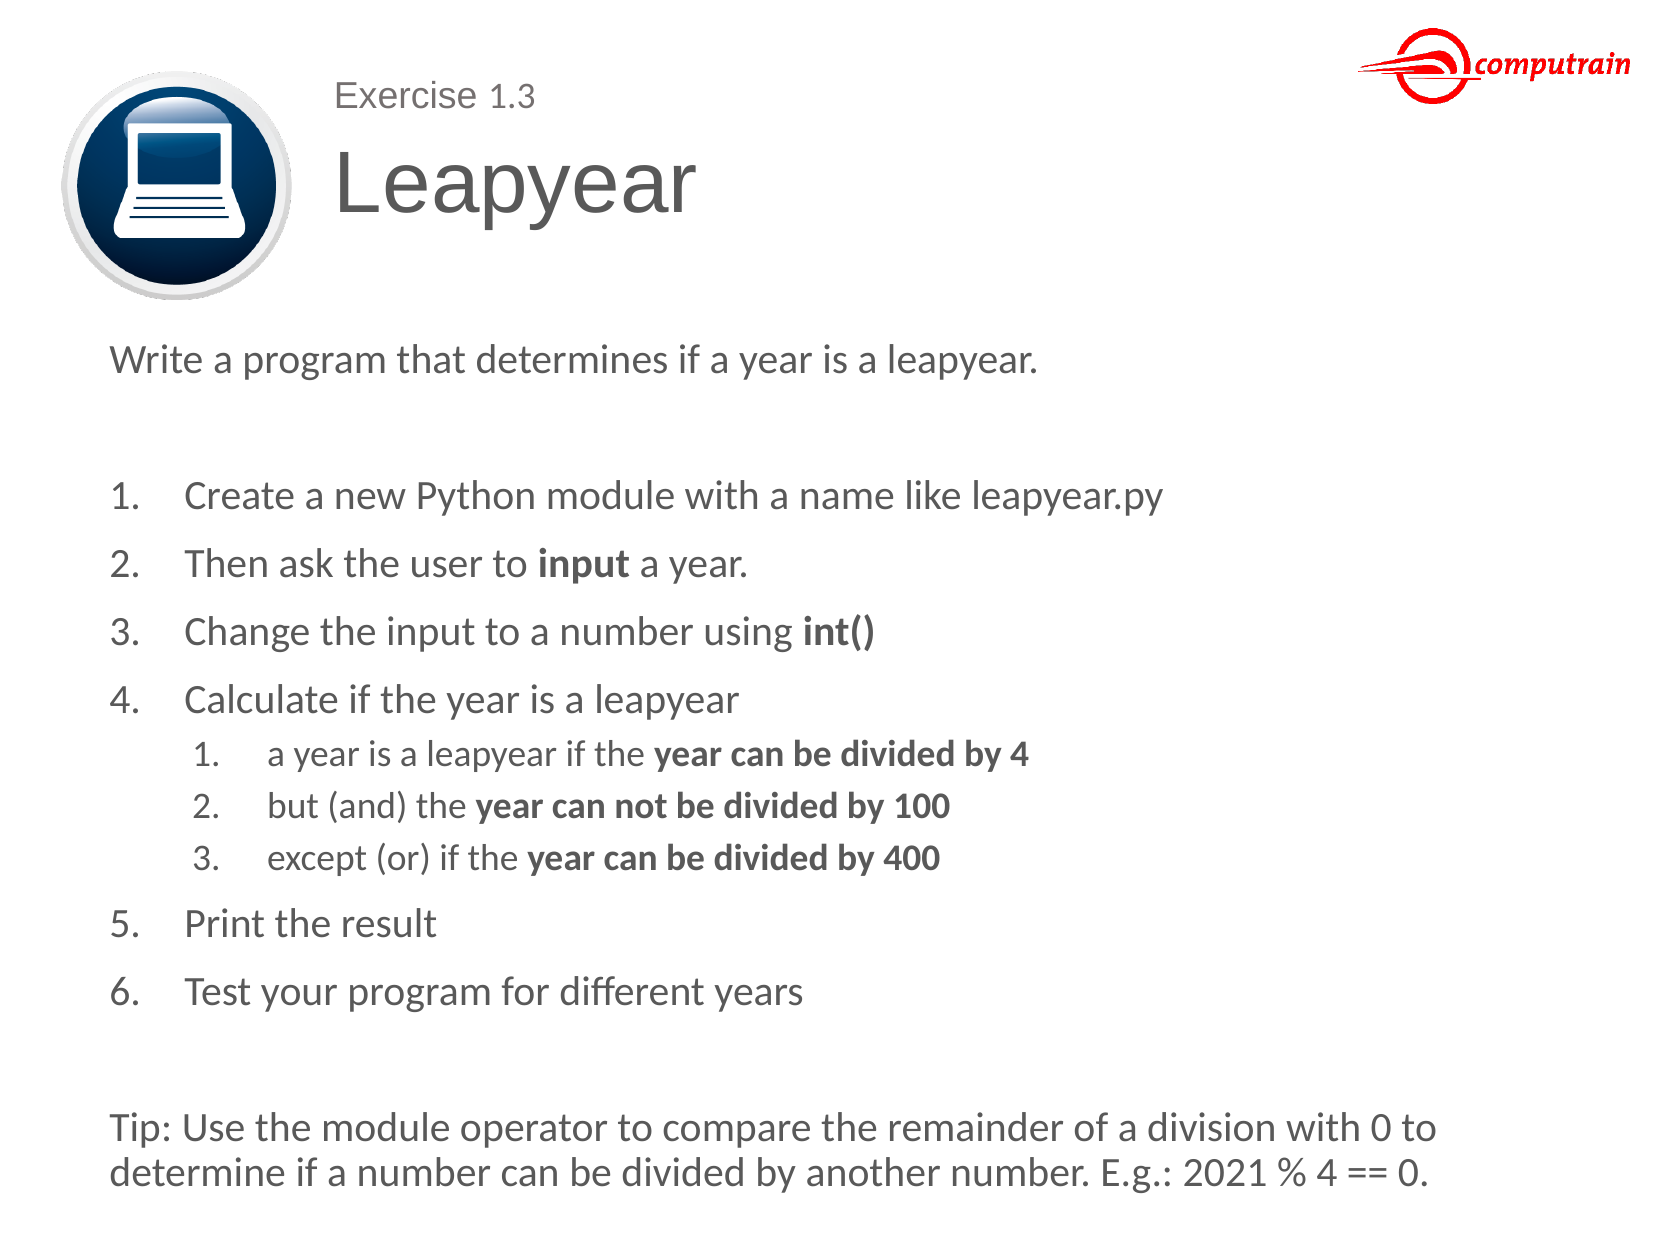

Exercise 1.3
# Leapyear
Write a program that determines if a year is a leapyear.

Create a new Python module with a name like leapyear.py
Then ask the user to input a year.
Change the input to a number using int()
Calculate if the year is a leapyear
a year is a leapyear if the year can be divided by 4
but (and) the year can not be divided by 100
except (or) if the year can be divided by 400
Print the result
Test your program for different years

Tip: Use the module operator to compare the remainder of a division with 0 to determine if a number can be divided by another number. E.g.: 2021 % 4 == 0.